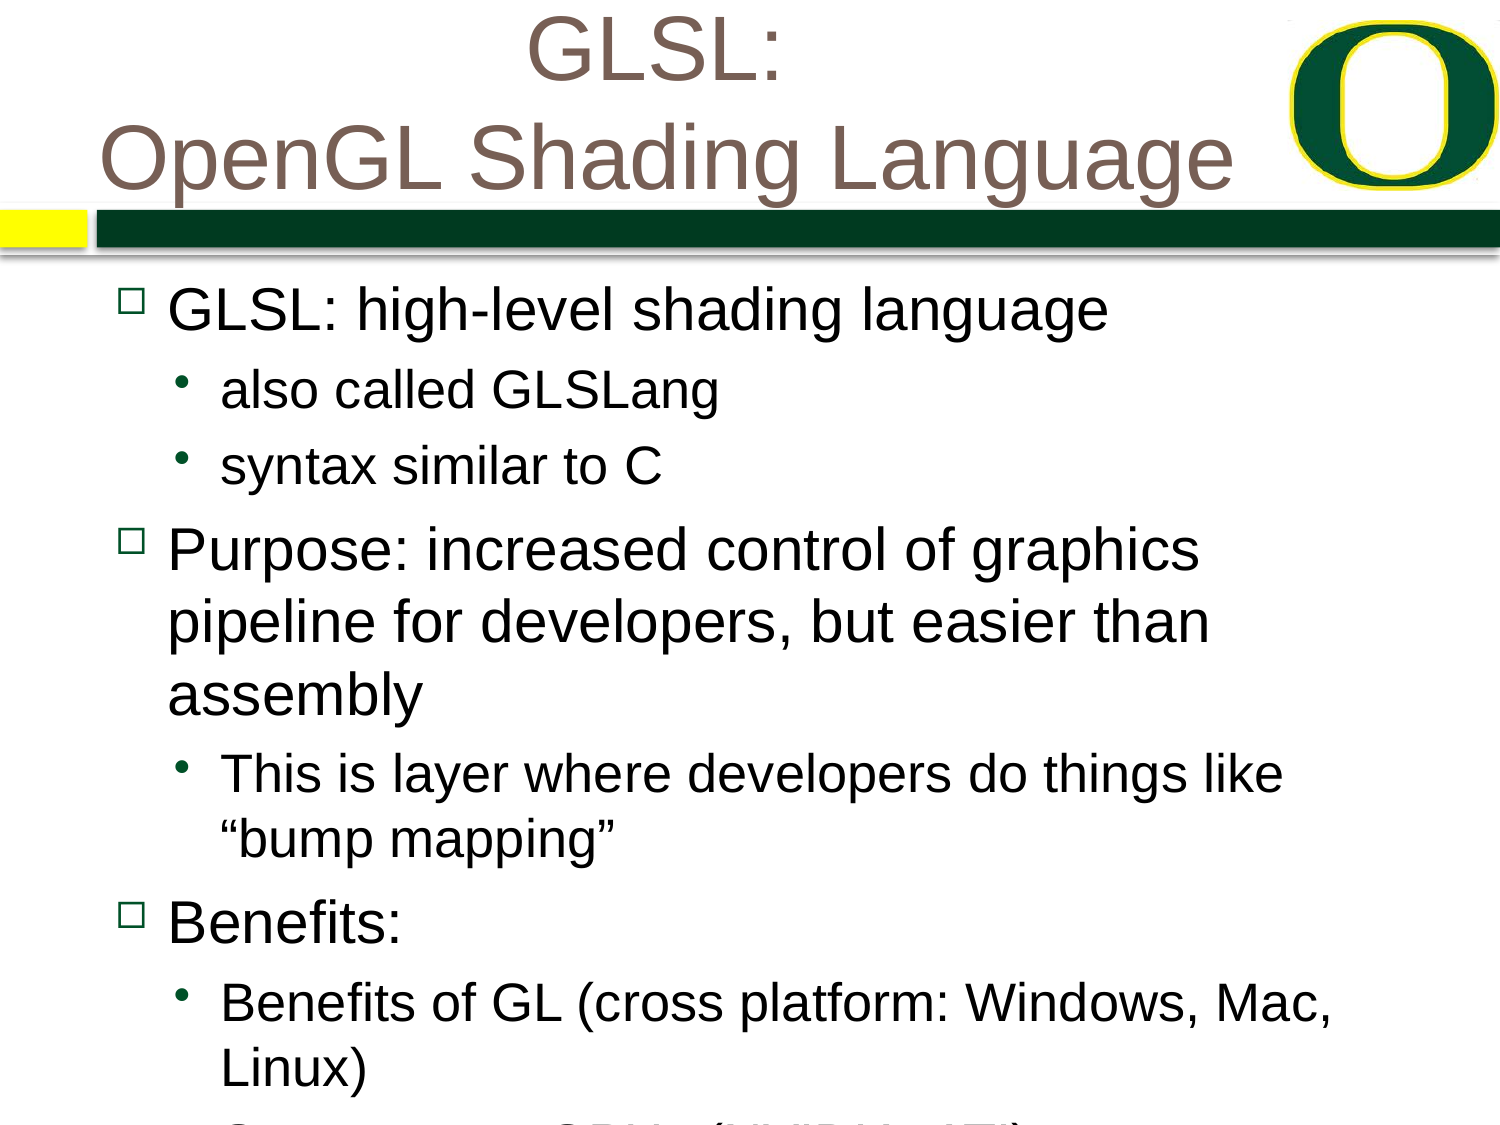

# GLSL: OpenGL Shading Language
GLSL: high-level shading language
also called GLSLang
syntax similar to C
Purpose: increased control of graphics pipeline for developers, but easier than assembly
This is layer where developers do things like “bump mapping”
Benefits:
Benefits of GL (cross platform: Windows, Mac, Linux)
Support over GPUs (NVIDIA, ATI)
HW vendors support GLSL very well